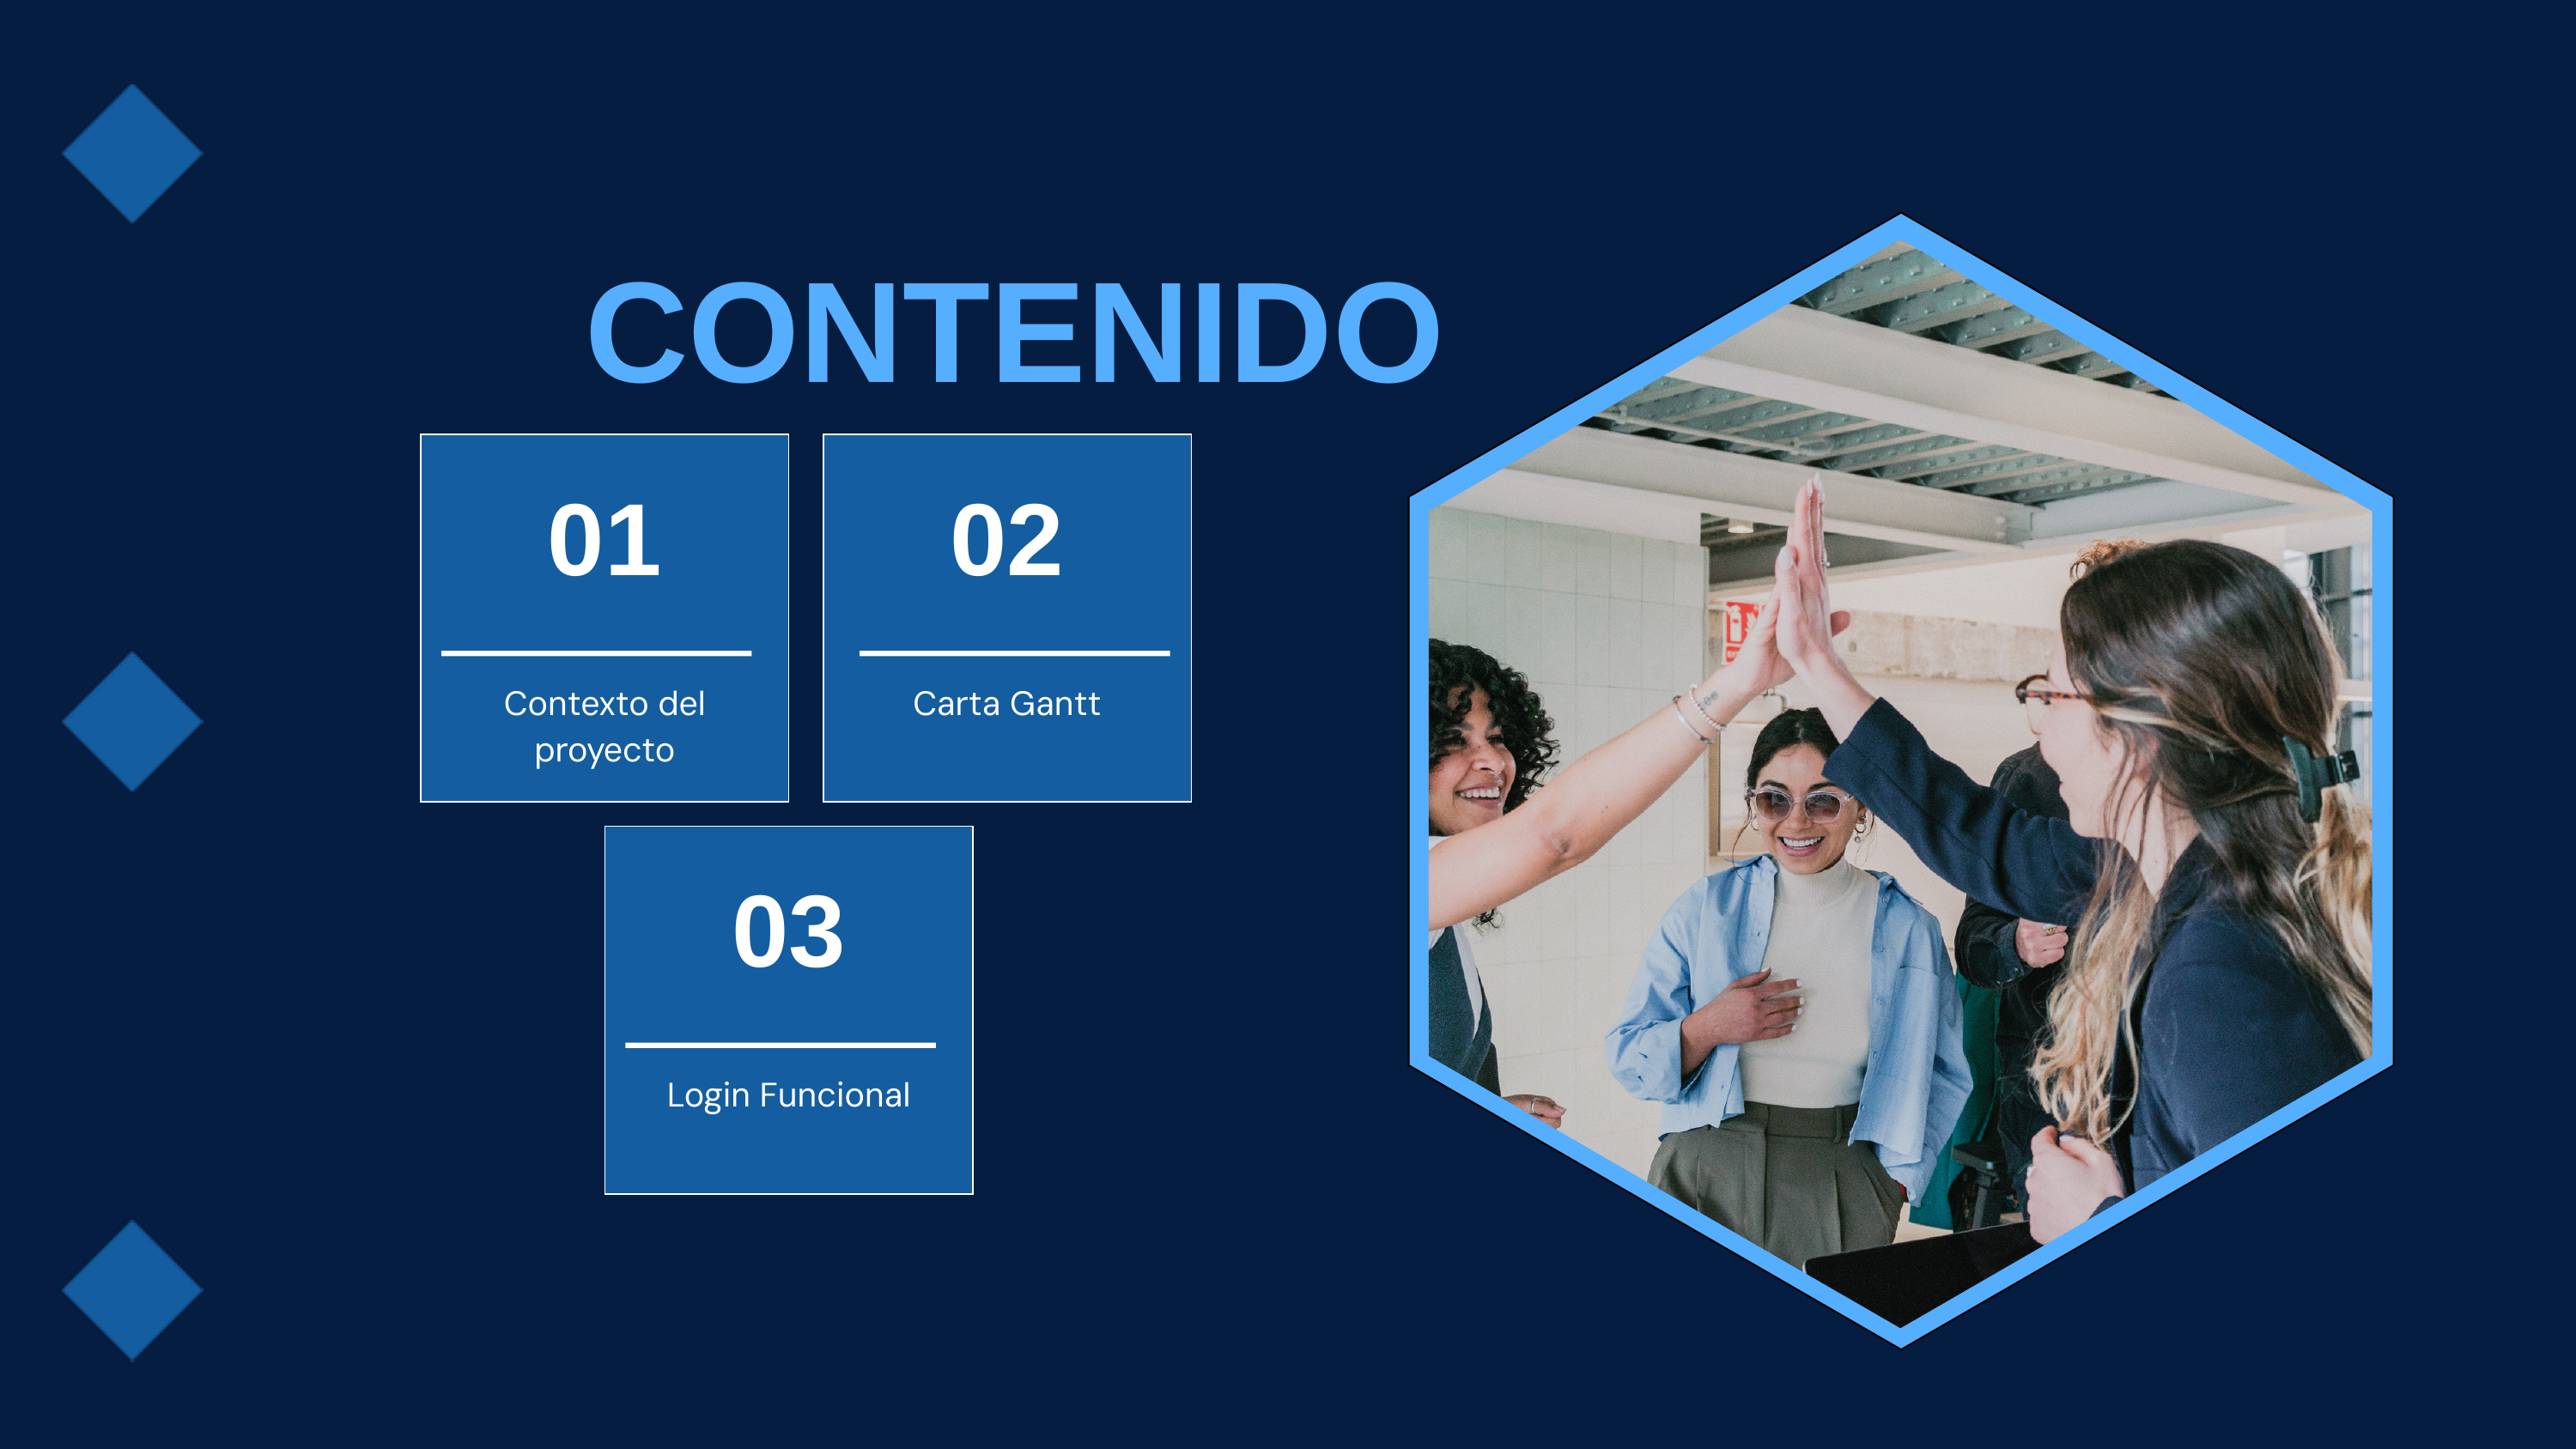

CONTENIDO

01
02

Contexto del proyecto
Carta Gantt

03

Login Funcional